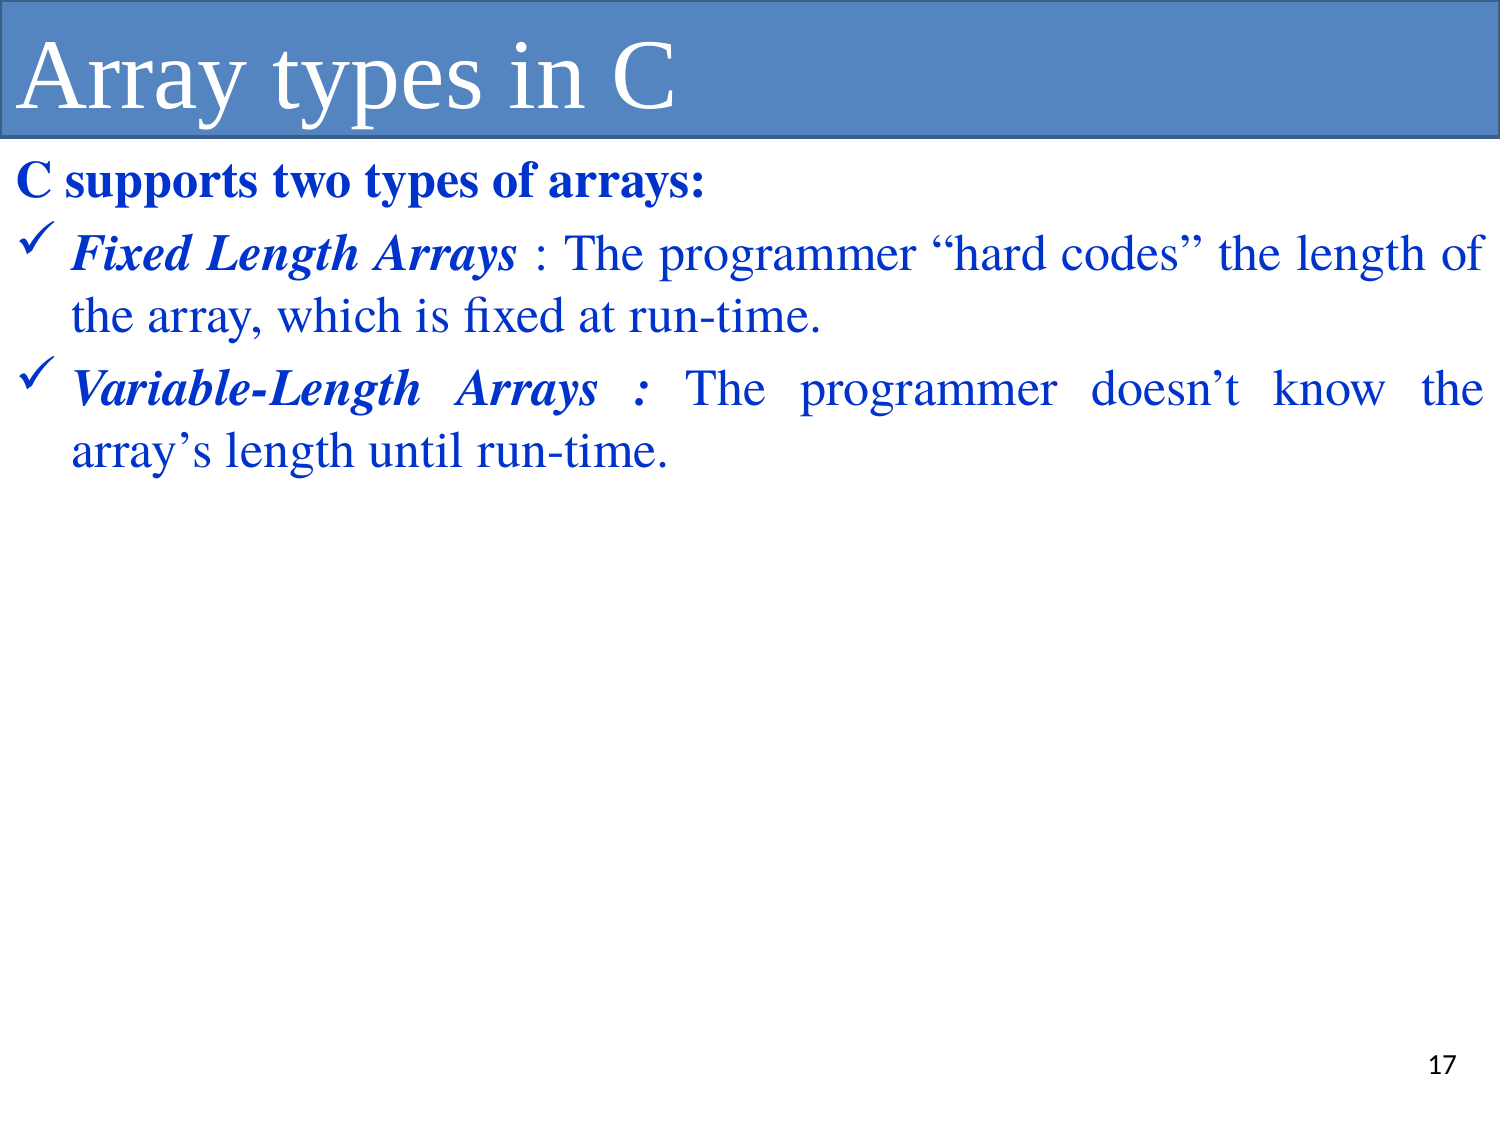

# Array types in C
C supports two types of arrays:
Fixed Length Arrays : The programmer “hard codes” the length of the array, which is fixed at run-time.
Variable-Length Arrays : The programmer doesn’t know the array’s length until run-time.
17